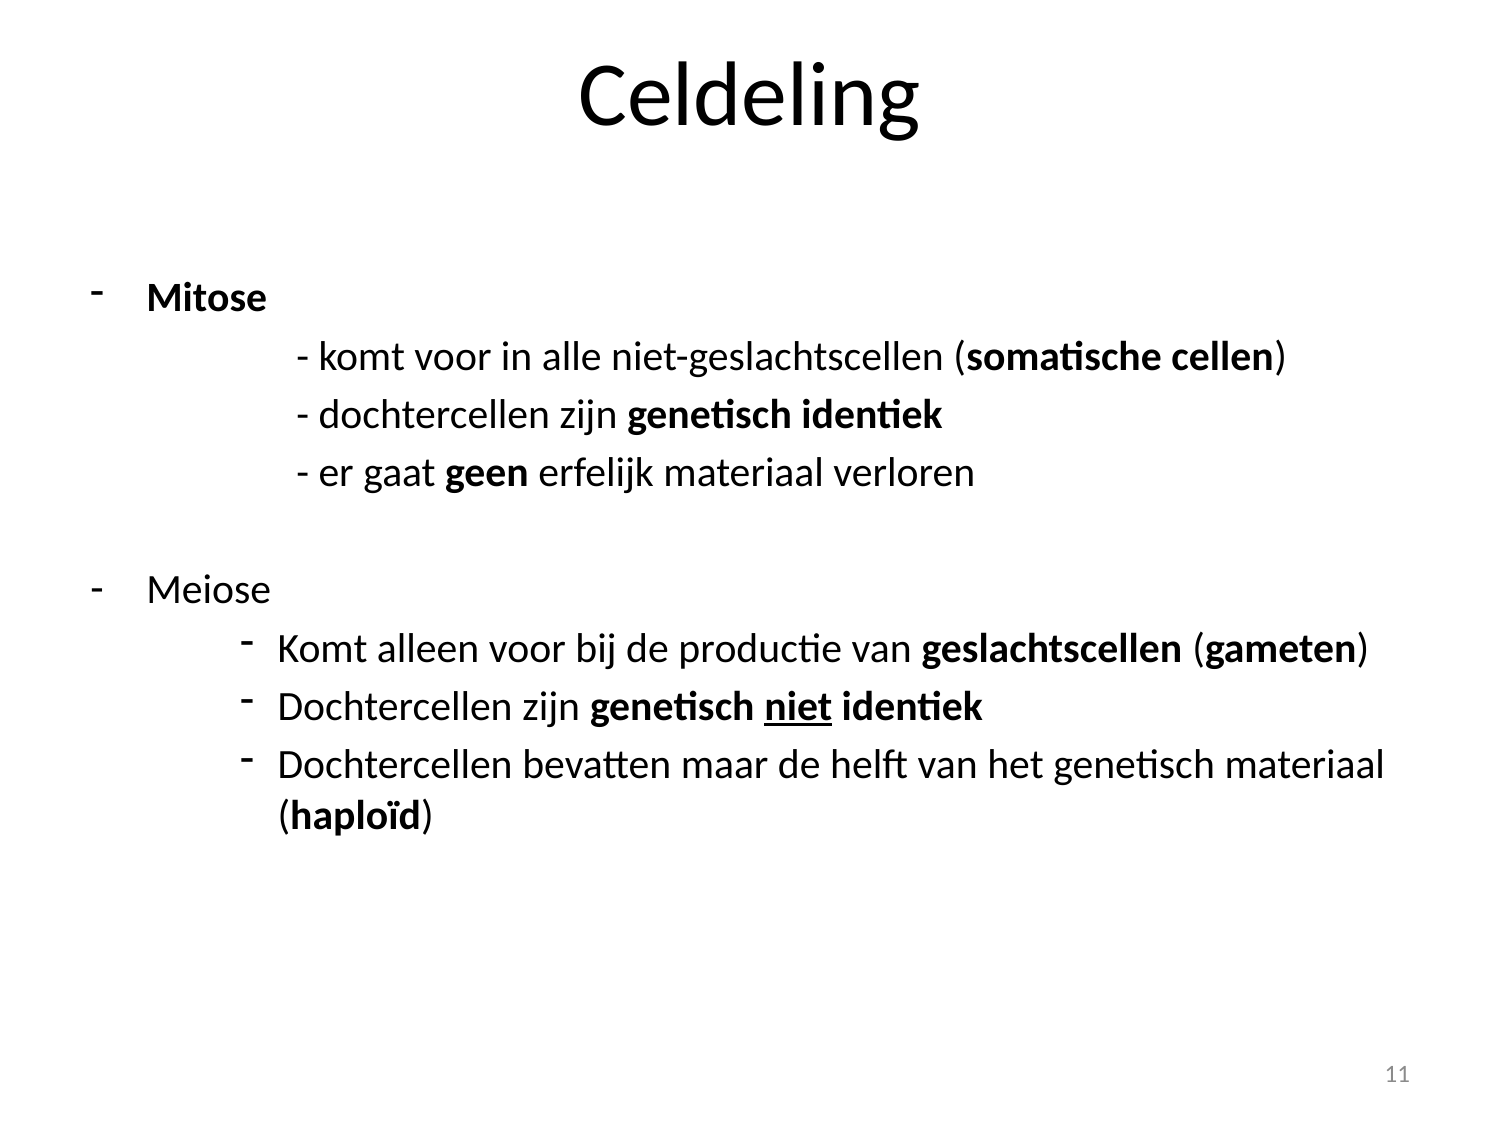

# Celdeling
Mitose
		- komt voor in alle niet-geslachtscellen (somatische cellen)
		- dochtercellen zijn genetisch identiek
		- er gaat geen erfelijk materiaal verloren

Meiose
Komt alleen voor bij de productie van geslachtscellen (gameten)
Dochtercellen zijn genetisch niet identiek
Dochtercellen bevatten maar de helft van het genetisch materiaal (haploïd)

11